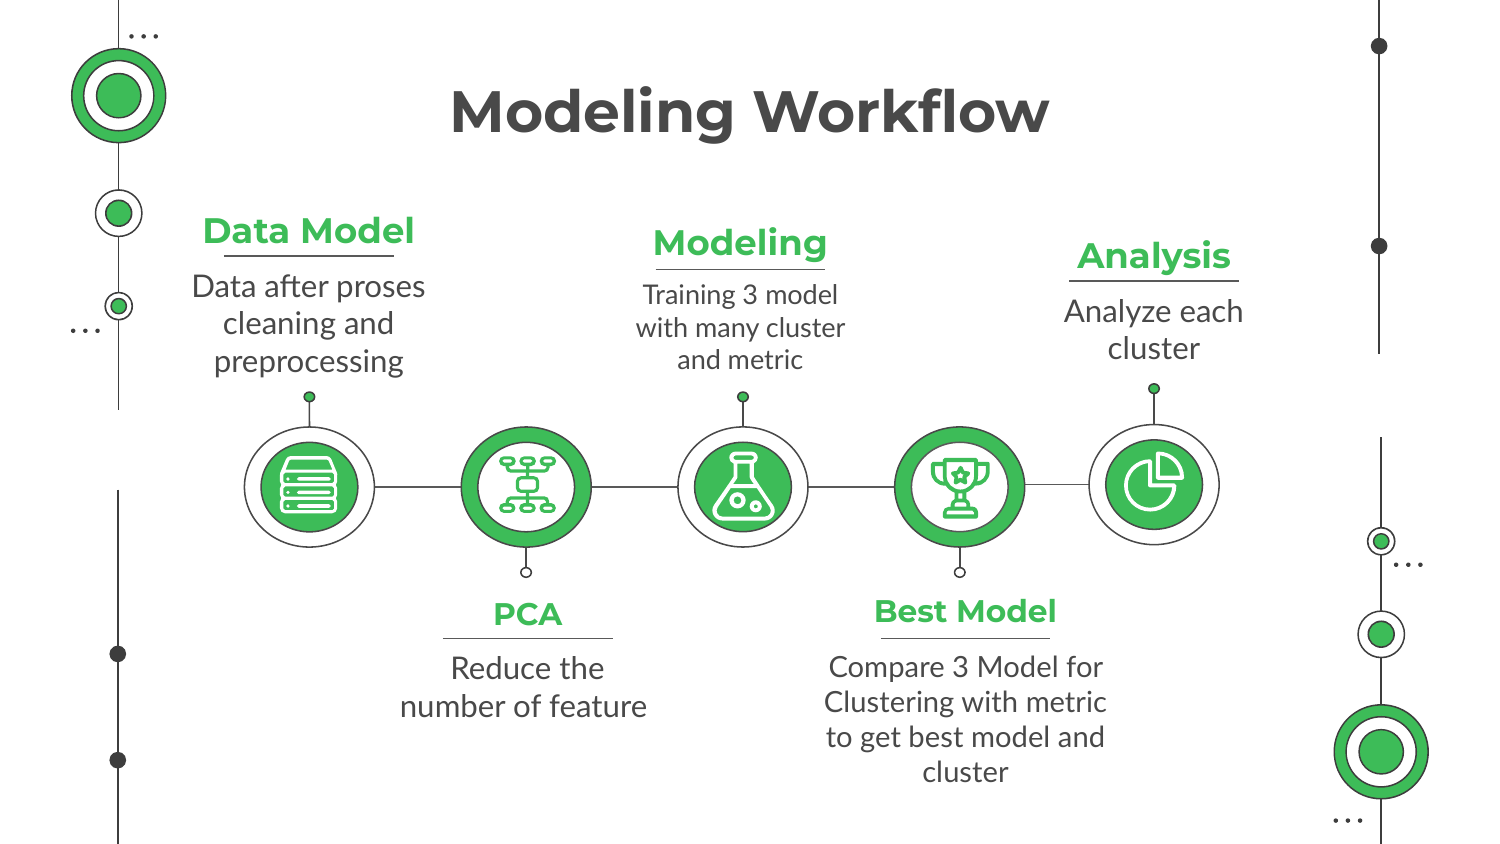

# Modeling Workflow
Data Model
Modeling
Analysis
Data after proses cleaning and preprocessing
Training 3 model with many cluster and metric
Analyze each cluster

Best Model
PCA
Reduce the number of feature
Compare 3 Model for Clustering with metric to get best model and cluster